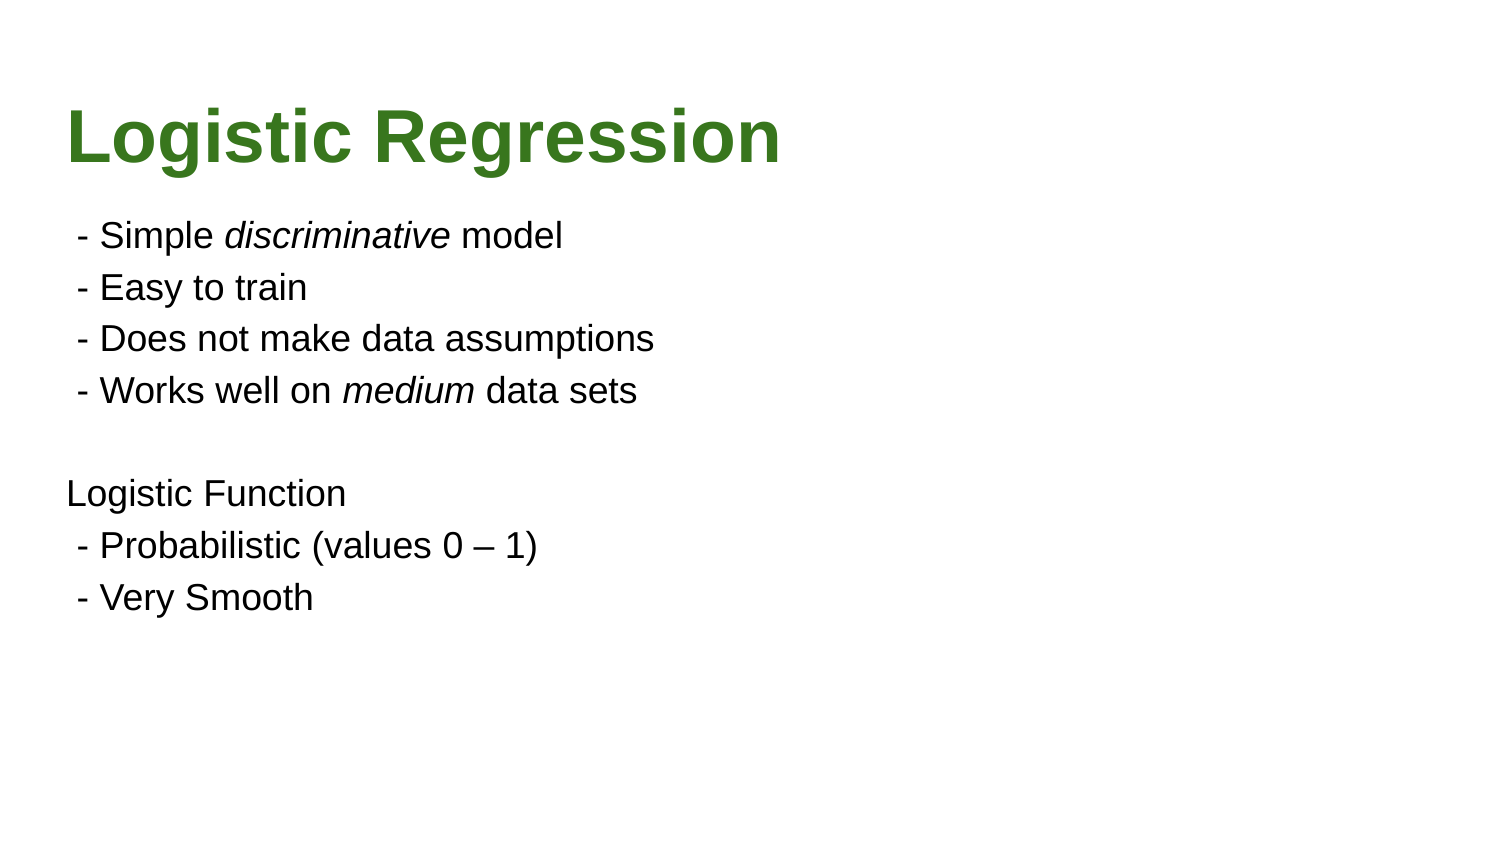

# Logistic Regression
 - Simple discriminative model
 - Easy to train
 - Does not make data assumptions
 - Works well on medium data sets

Logistic Function
 - Probabilistic (values 0 – 1)
 - Very Smooth